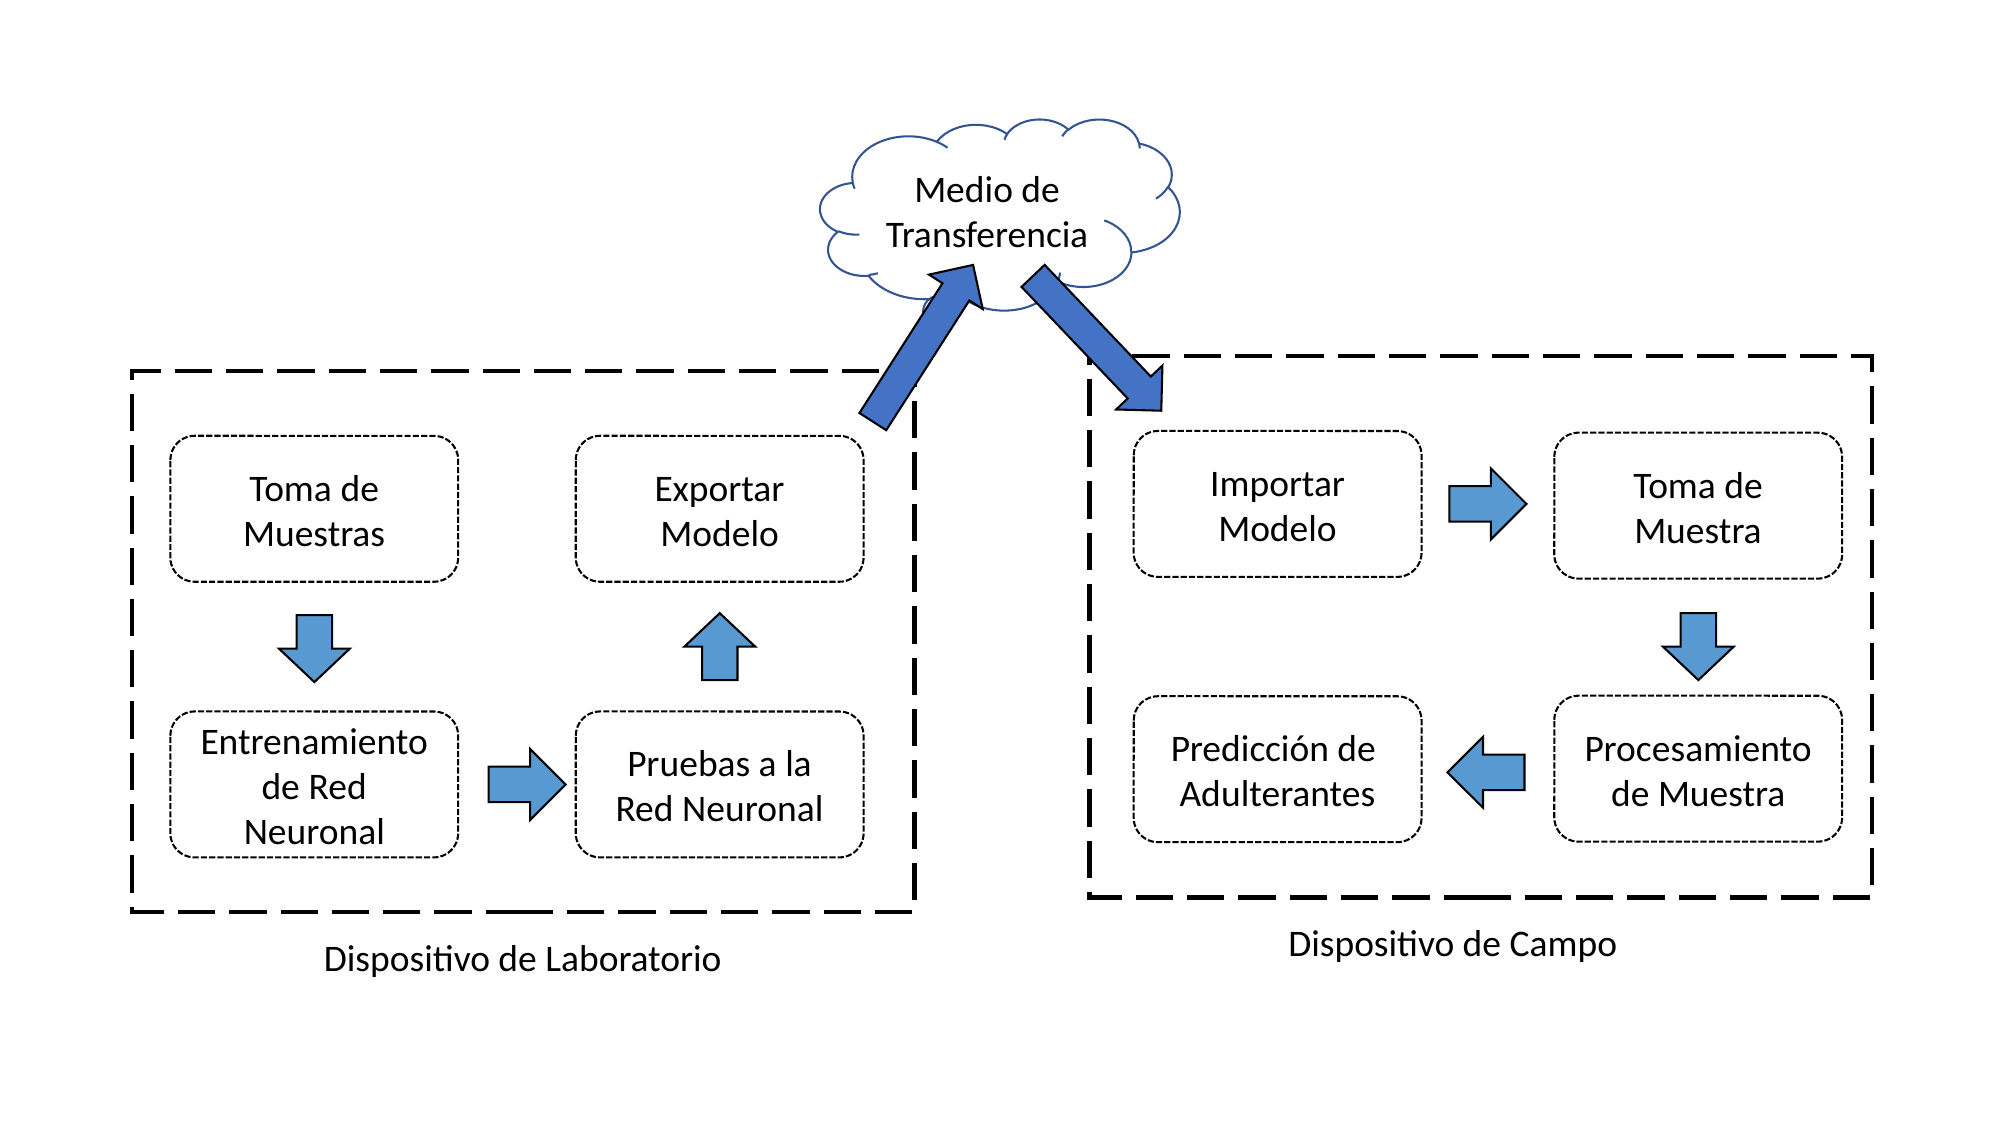

Medio de Transferencia

Importar Modelo
Toma de Muestra
Toma de Muestras
Exportar Modelo

Procesamiento de Muestra
Predicción de  Adulterantes
Entrenamiento de Red Neuronal
Pruebas a la Red Neuronal

Dispositivo de Campo
Dispositivo de Laboratorio